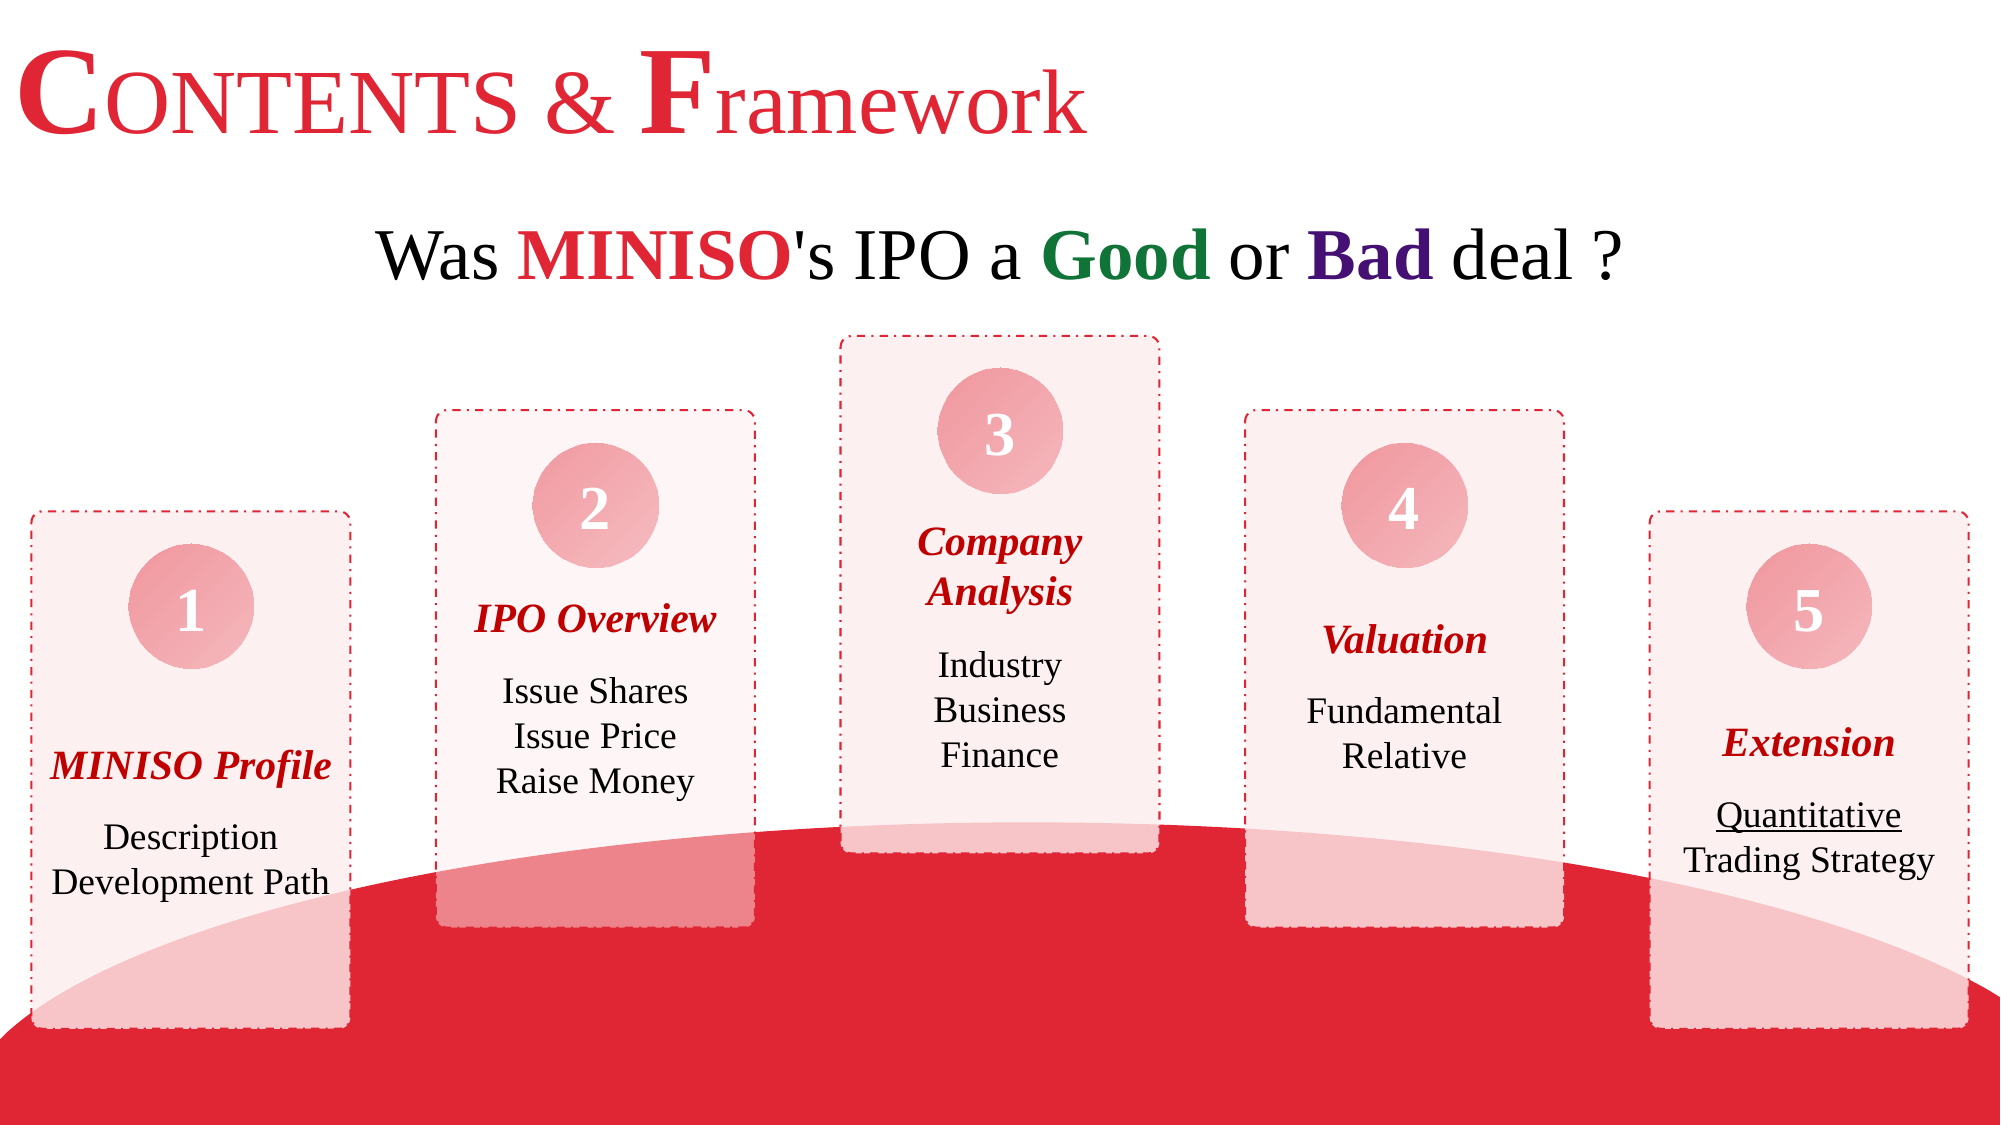

CONTENTS & Framework
Was MINISO's IPO a Good or Bad deal ?

Company Analysis

Industry
Business
Finance
3

IPO Overview

Issue Shares
Issue Price
Raise Money

2

Valuation

Fundamental
Relative

4

MINISO Profile

Description
Development Path
1

Extension

Quantitative Trading Strategy

5